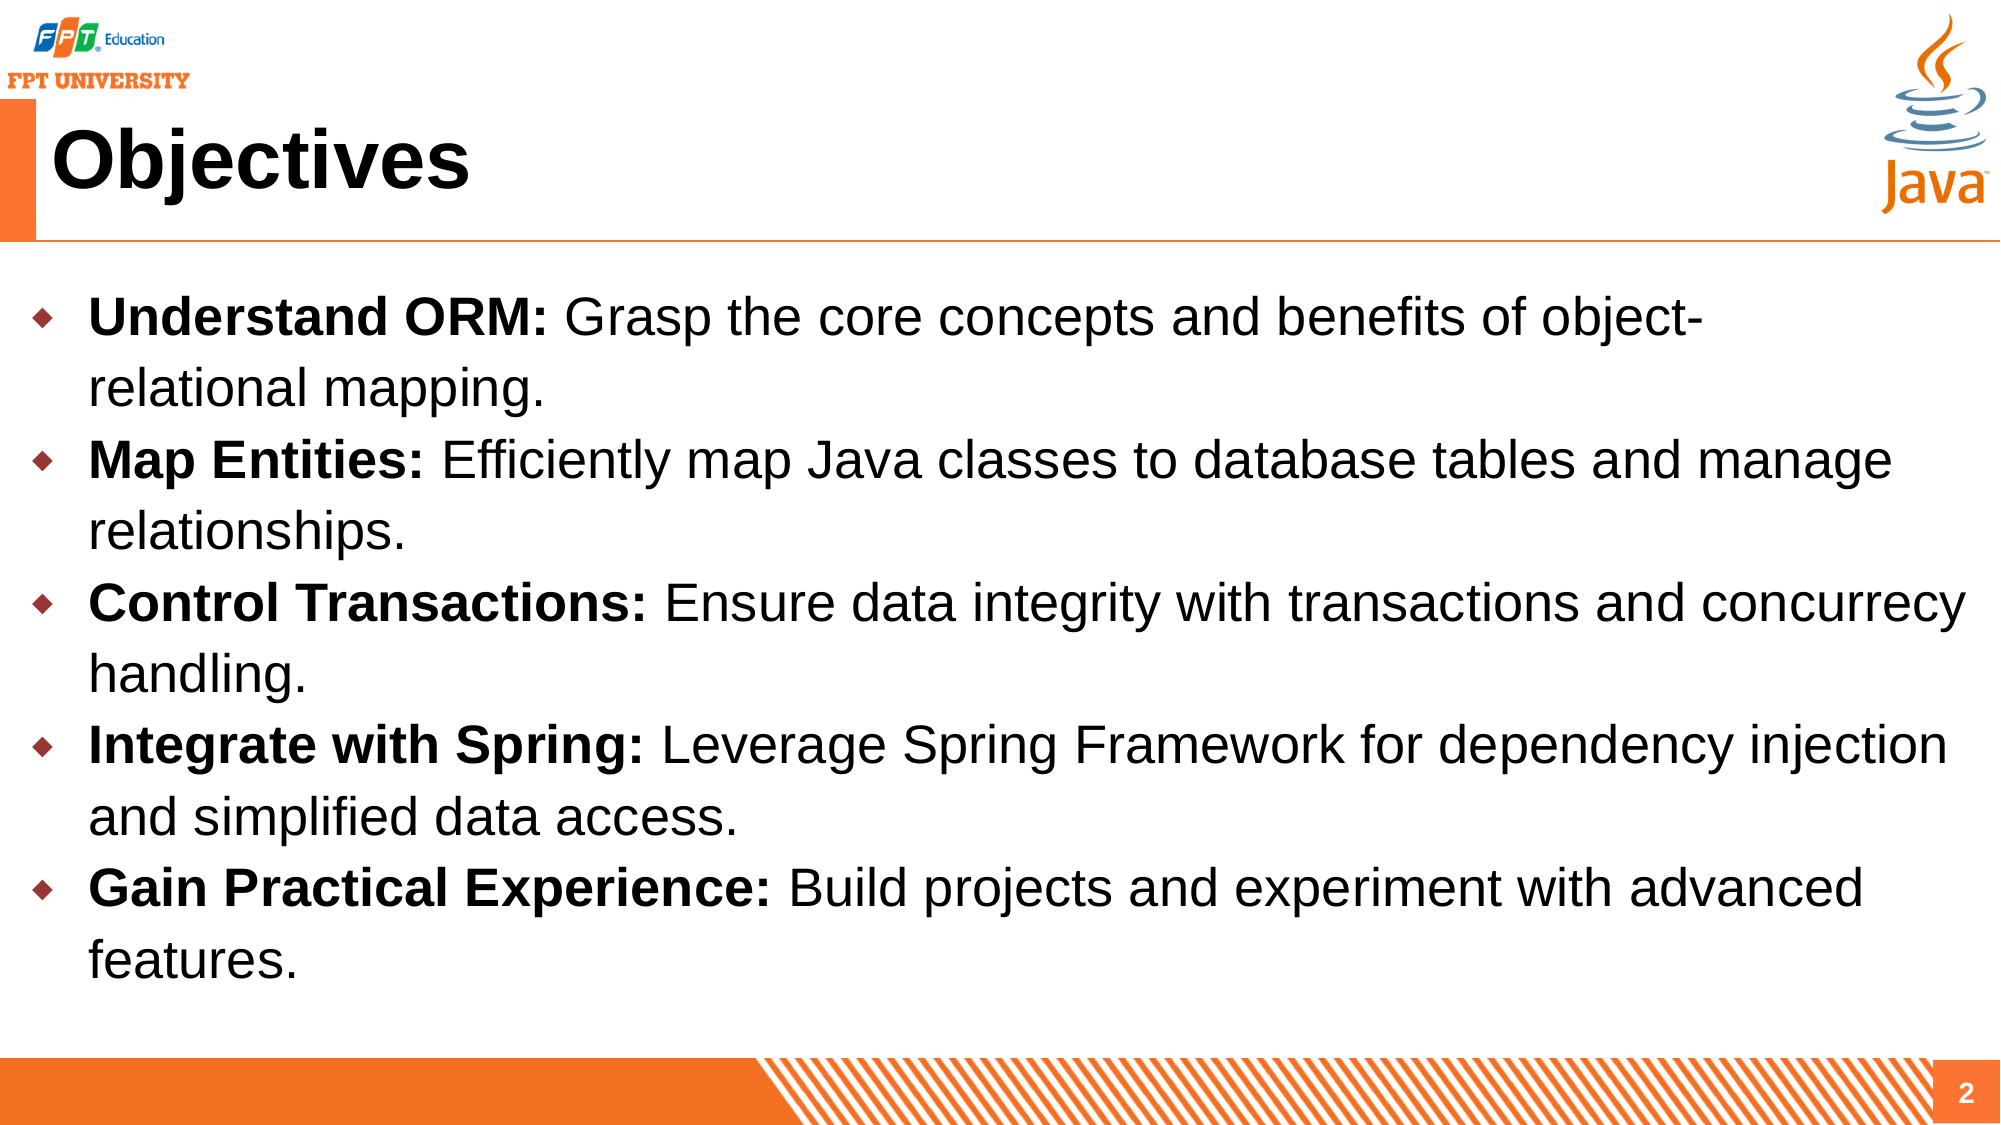

# Objectives

Understand ORM: Grasp the core concepts and benefits of object-relational mapping.
Map Entities: Efficiently map Java classes to database tables and manage 
relationships.
Control Transactions: Ensure data integrity with transactions and concurrecy handling.
Integrate with Spring: Leverage Spring Framework for dependency injection and simplified data access.
Gain Practical Experience: Build projects and experiment with advanced 
features.
2